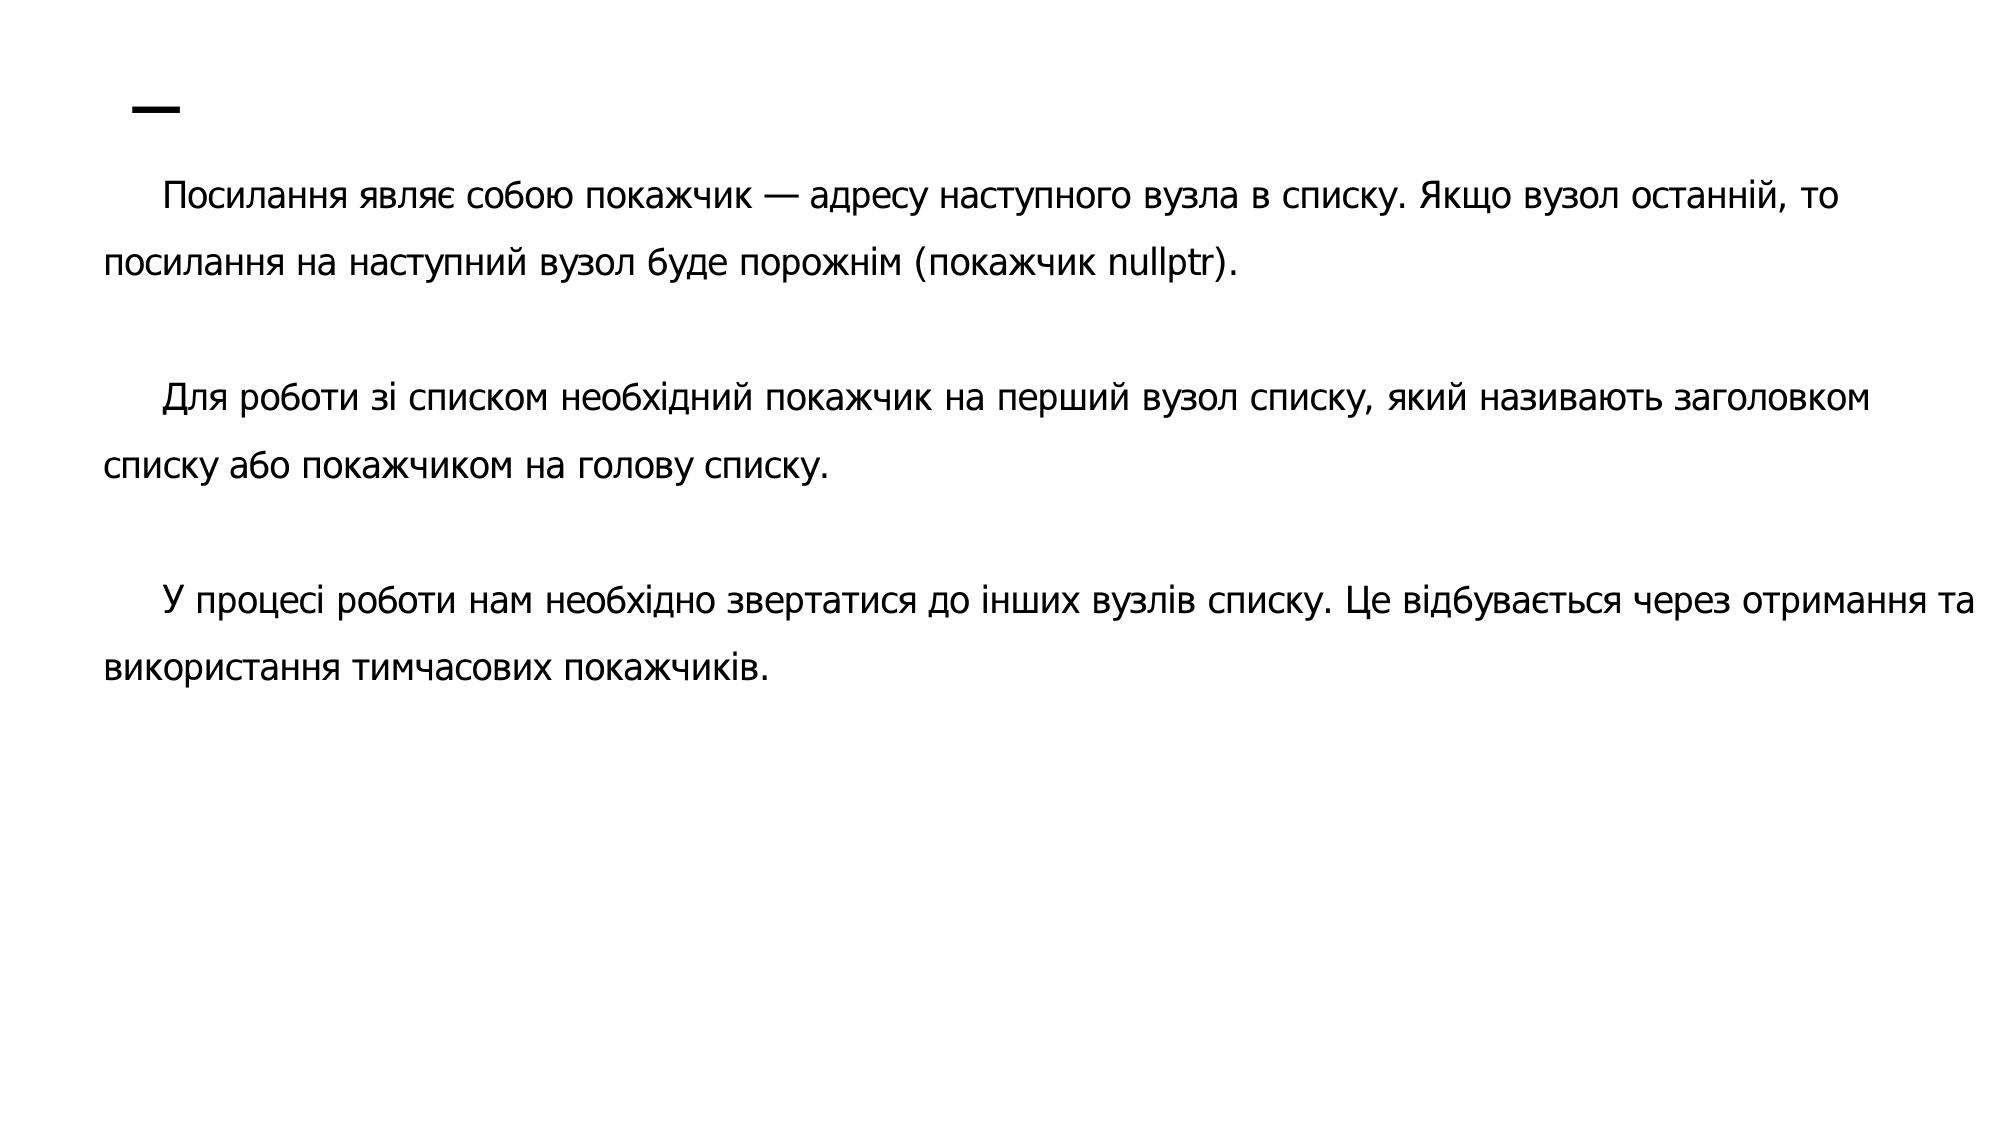

# _
Посилання являє собою покажчик — адресу наступного вузла в списку. Якщо вузол останній, то посилання на наступний вузол буде порожнім (покажчик nullptr).

Для роботи зі списком необхідний покажчик на перший вузол списку, який називають заголовком списку або покажчиком на голову списку.

У процесі роботи нам необхідно звертатися до інших вузлів списку. Це від­бу­вається через отримання та використання тимчасових покажчиків.